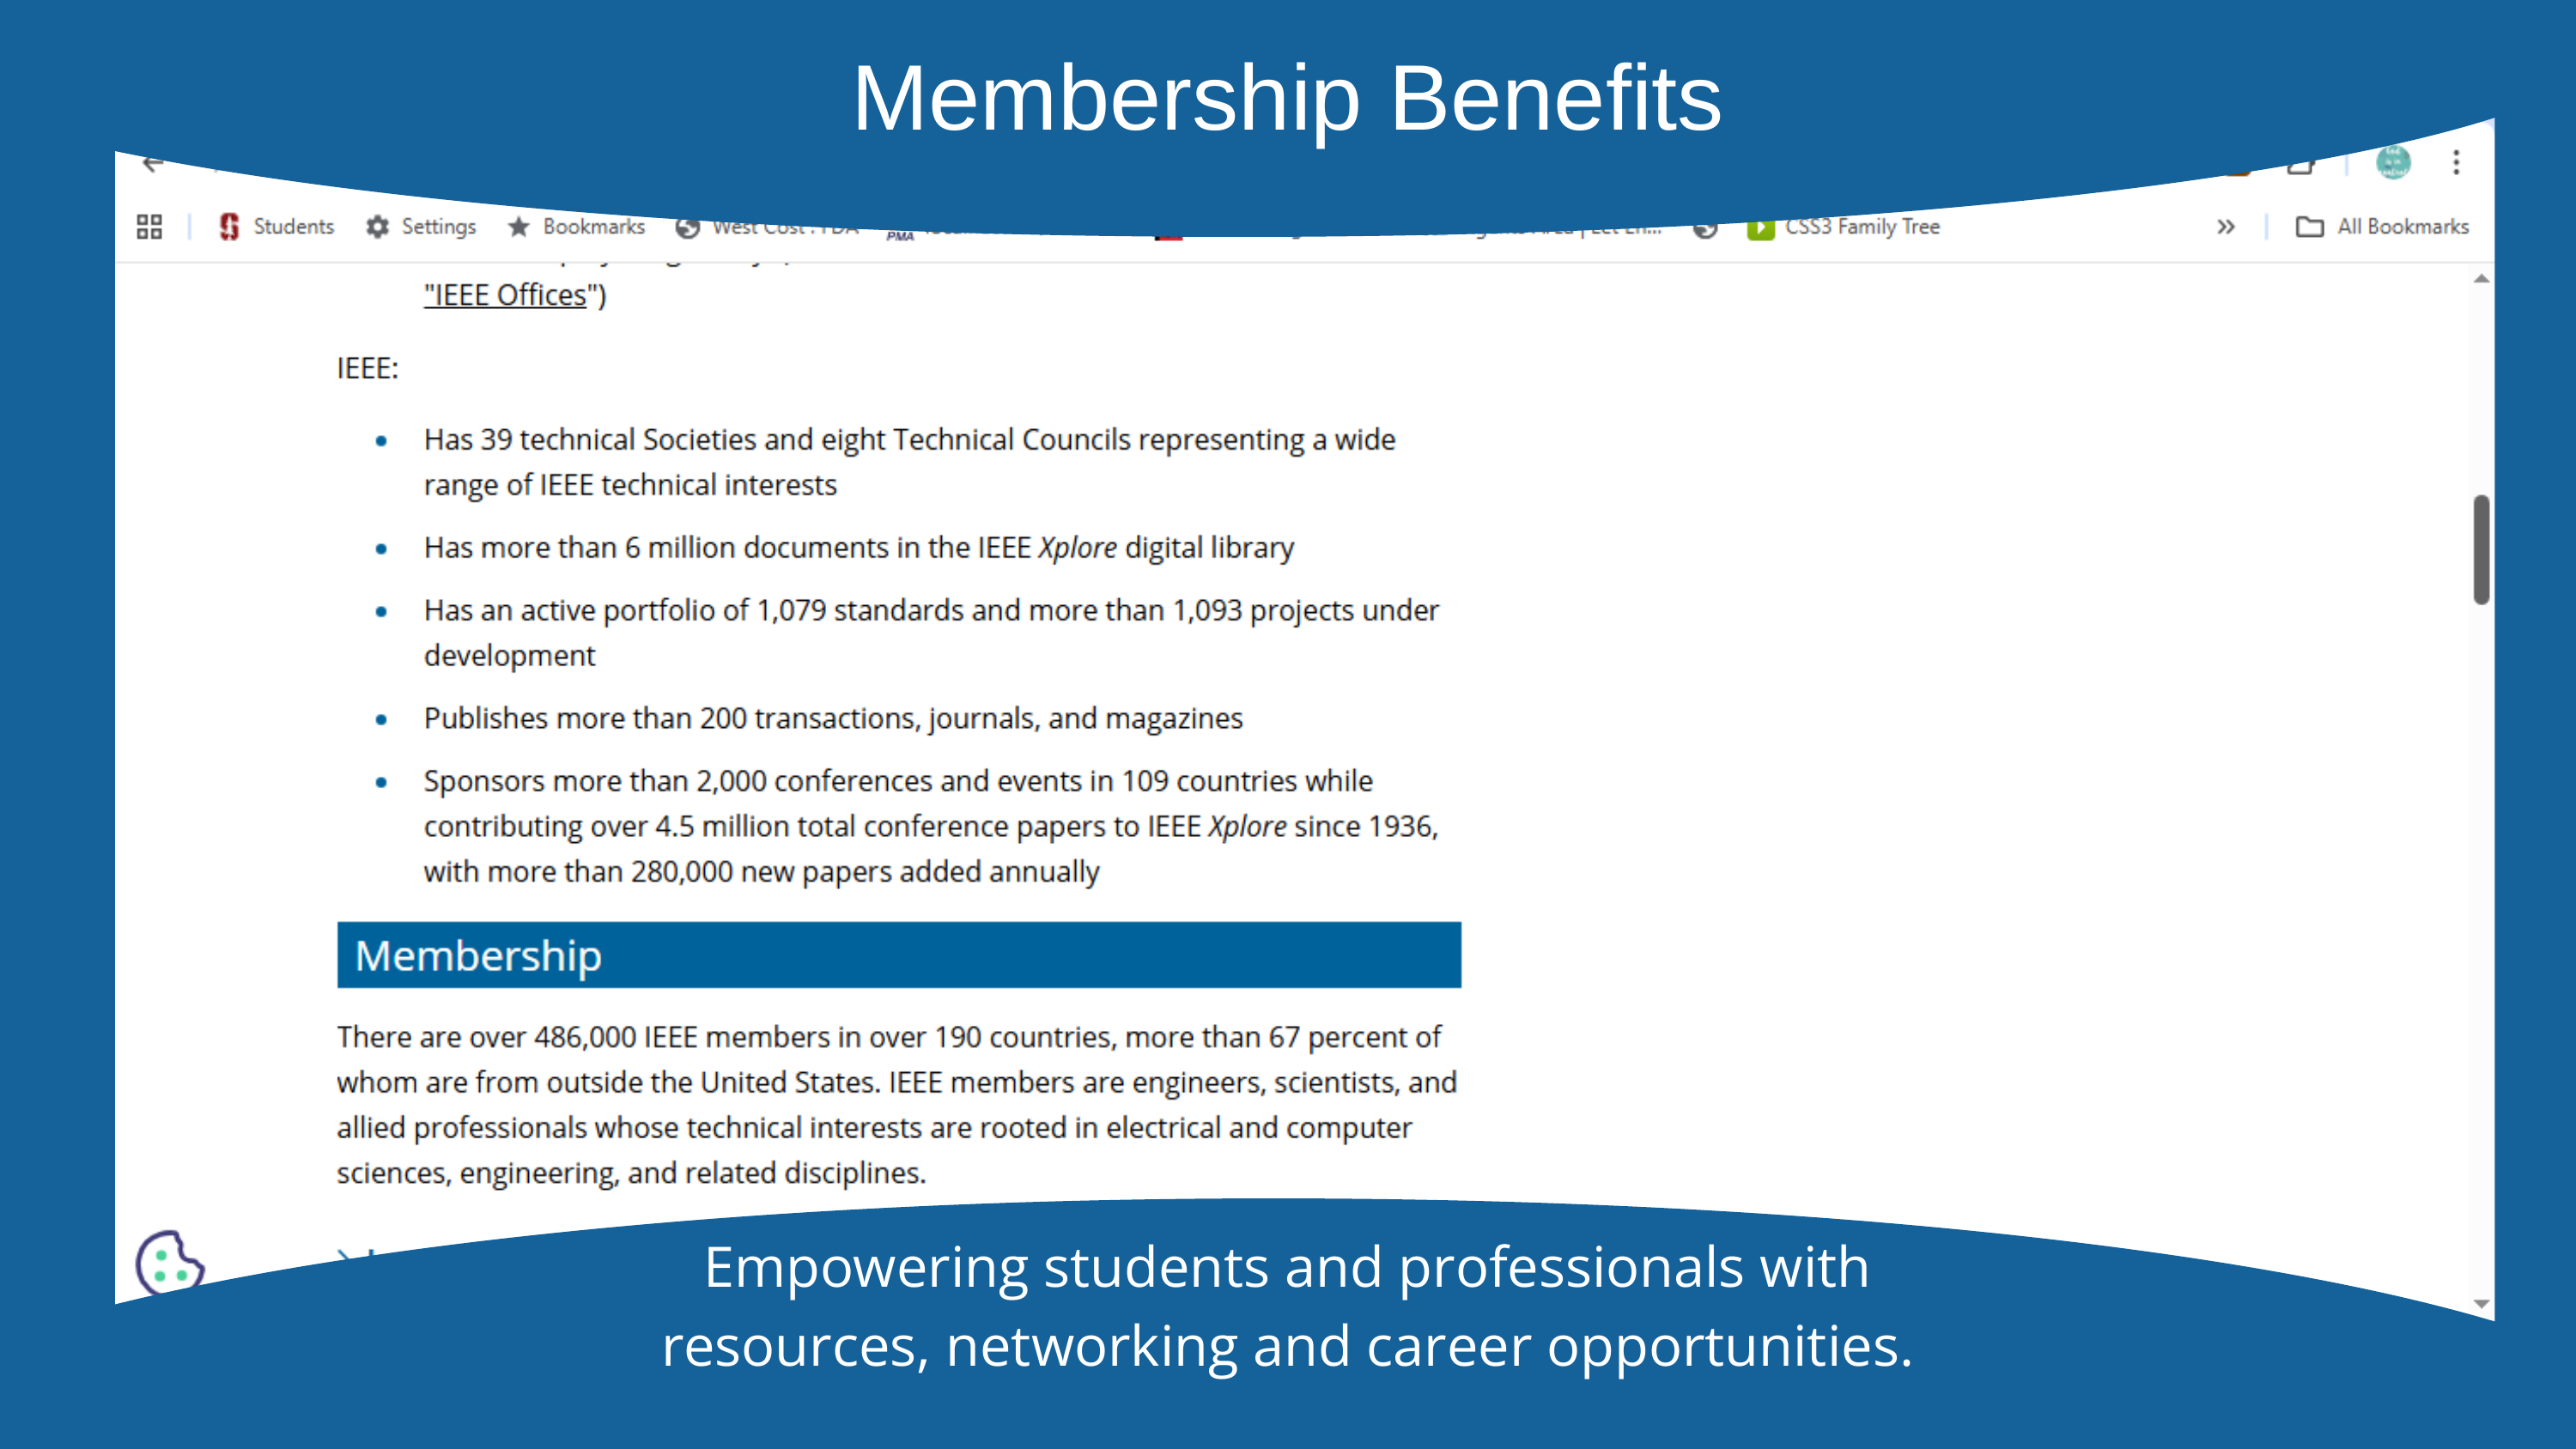

Membership Benefits

Empowering students and professionals with resources, networking and career opportunities.